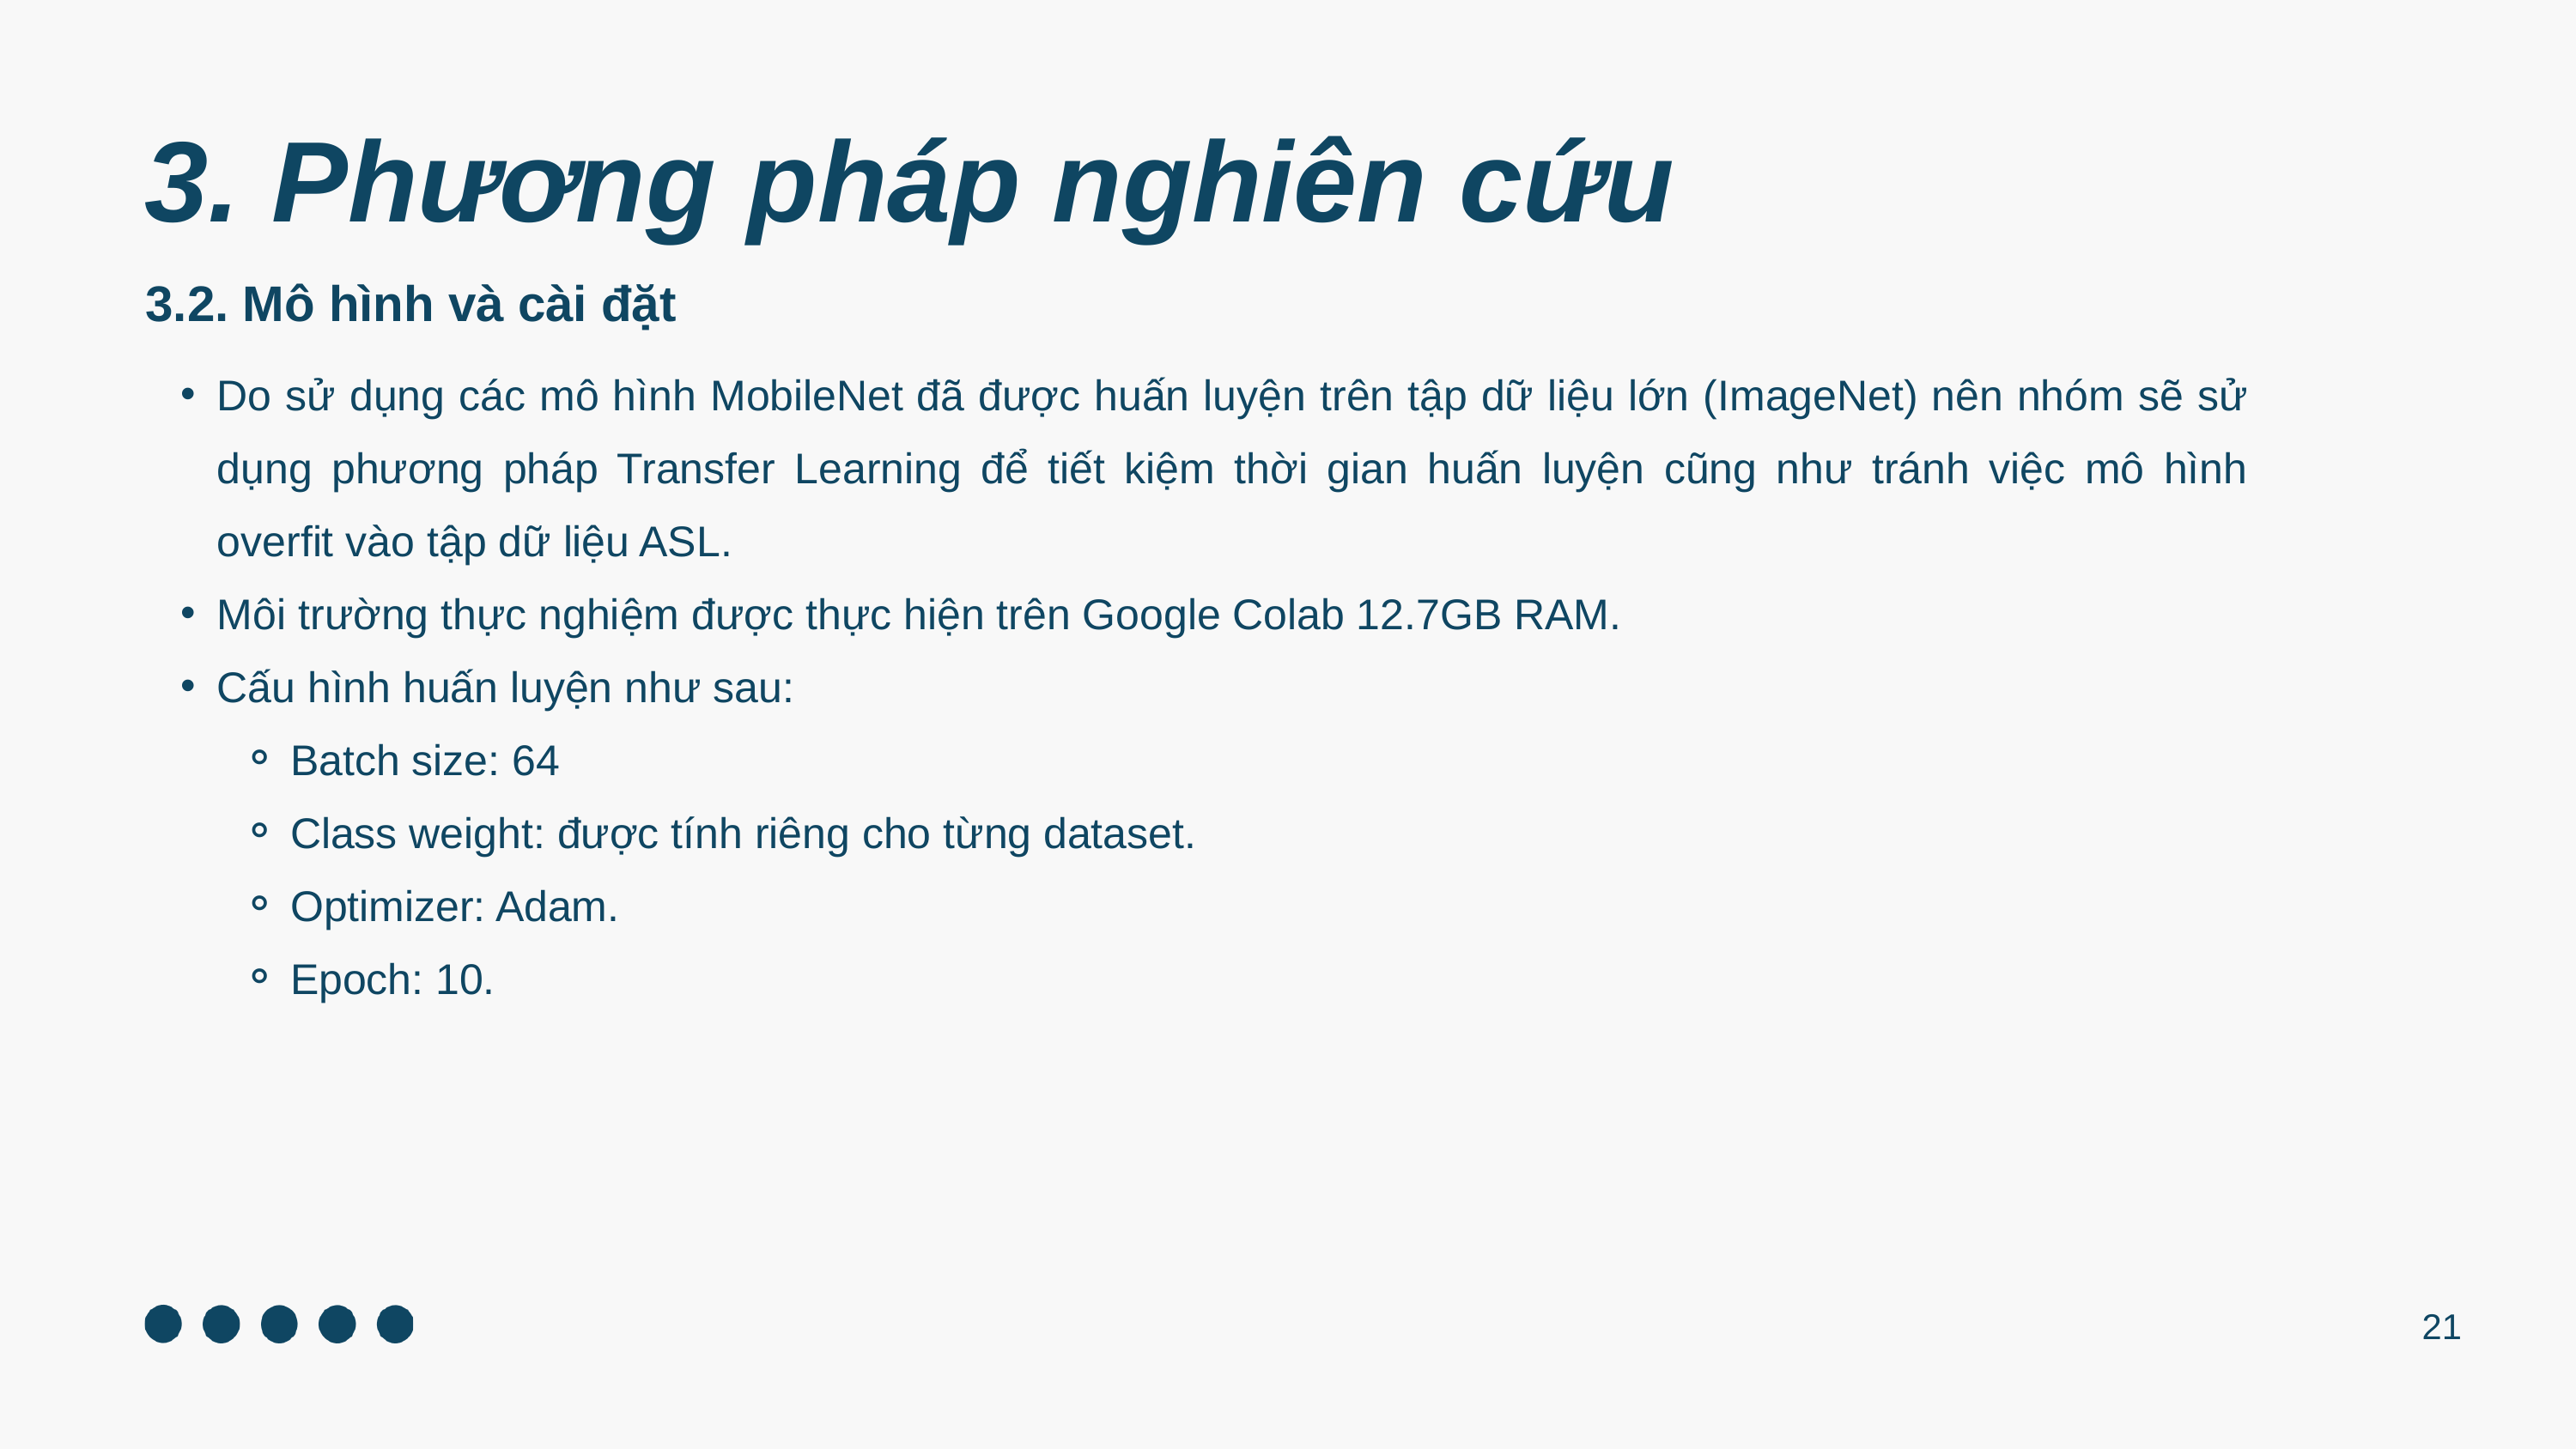

3. Phương pháp nghiên cứu
3.2. Mô hình và cài đặt
Do sử dụng các mô hình MobileNet đã được huấn luyện trên tập dữ liệu lớn (ImageNet) nên nhóm sẽ sử dụng phương pháp Transfer Learning để tiết kiệm thời gian huấn luyện cũng như tránh việc mô hình overfit vào tập dữ liệu ASL.
Môi trường thực nghiệm được thực hiện trên Google Colab 12.7GB RAM.
Cấu hình huấn luyện như sau:
Batch size: 64
Class weight: được tính riêng cho từng dataset.
Optimizer: Adam.
Epoch: 10.
21